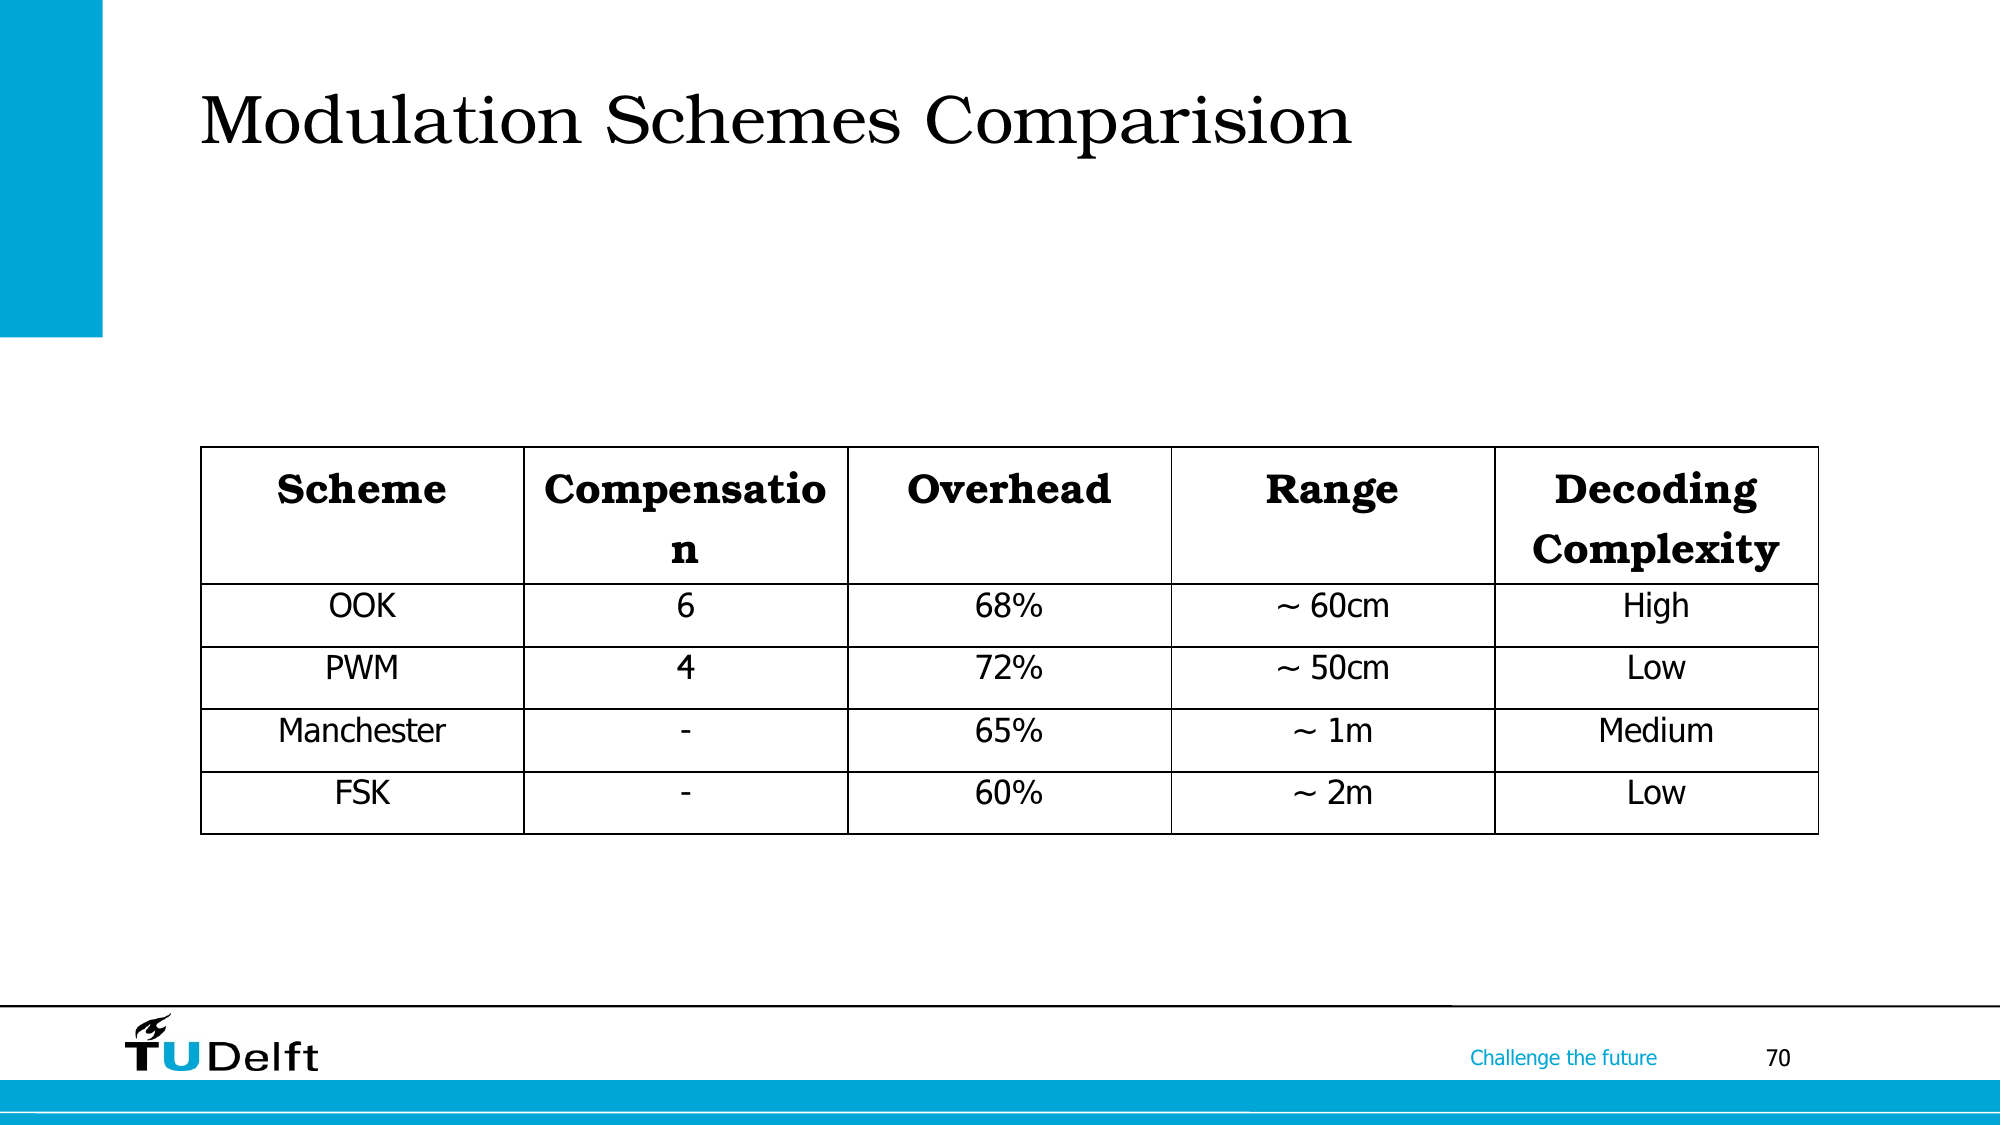

# Modulation Schemes Comparision
| Scheme | Compensation | Overhead | Range | Decoding Complexity |
| --- | --- | --- | --- | --- |
| OOK | 6 | 68% | ~ 60cm | High |
| PWM | 4 | 72% | ~ 50cm | Low |
| Manchester | - | 65% | ~ 1m | Medium |
| FSK | - | 60% | ~ 2m | Low |